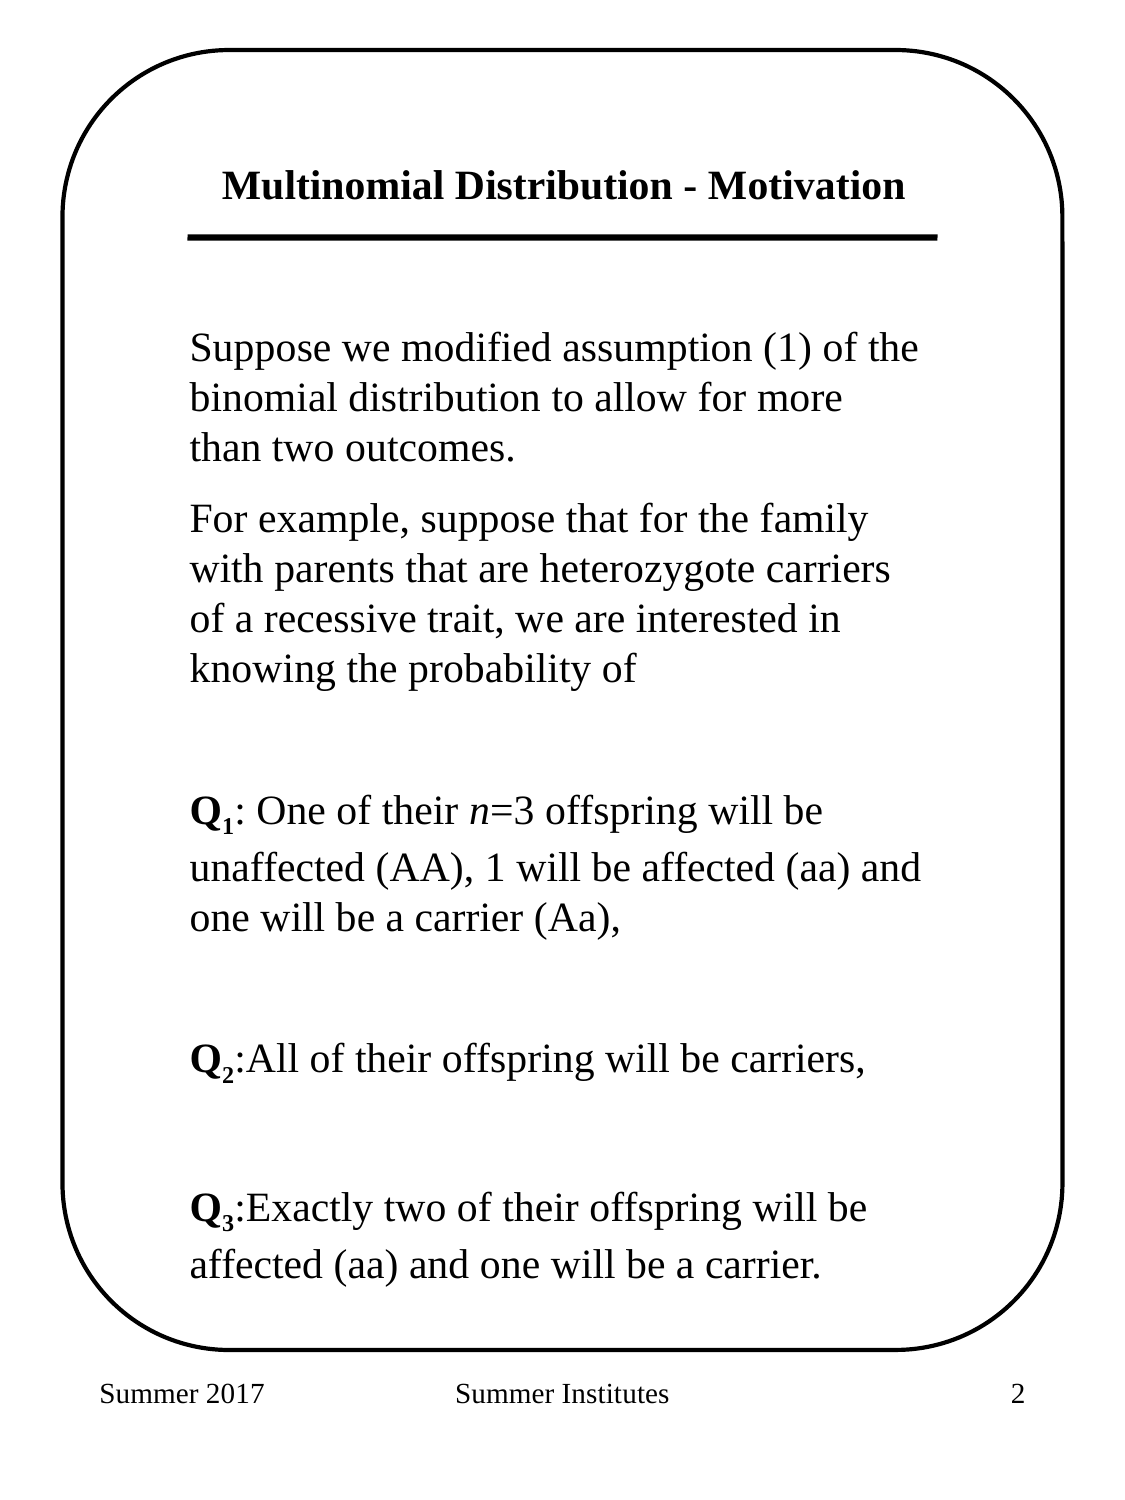

Multinomial Distribution - Motivation

Suppose we modified assumption (1) of the binomial distribution to allow for more than two outcomes.
For example, suppose that for the family with parents that are heterozygote carriers of a recessive trait, we are interested in knowing the probability of

Q1: One of their n=3 offspring will be unaffected (AA), 1 will be affected (aa) and one will be a carrier (Aa),

Q2:All of their offspring will be carriers,

Q3:Exactly two of their offspring will be affected (aa) and one will be a carrier.
Summer 2017
Summer Institutes
2